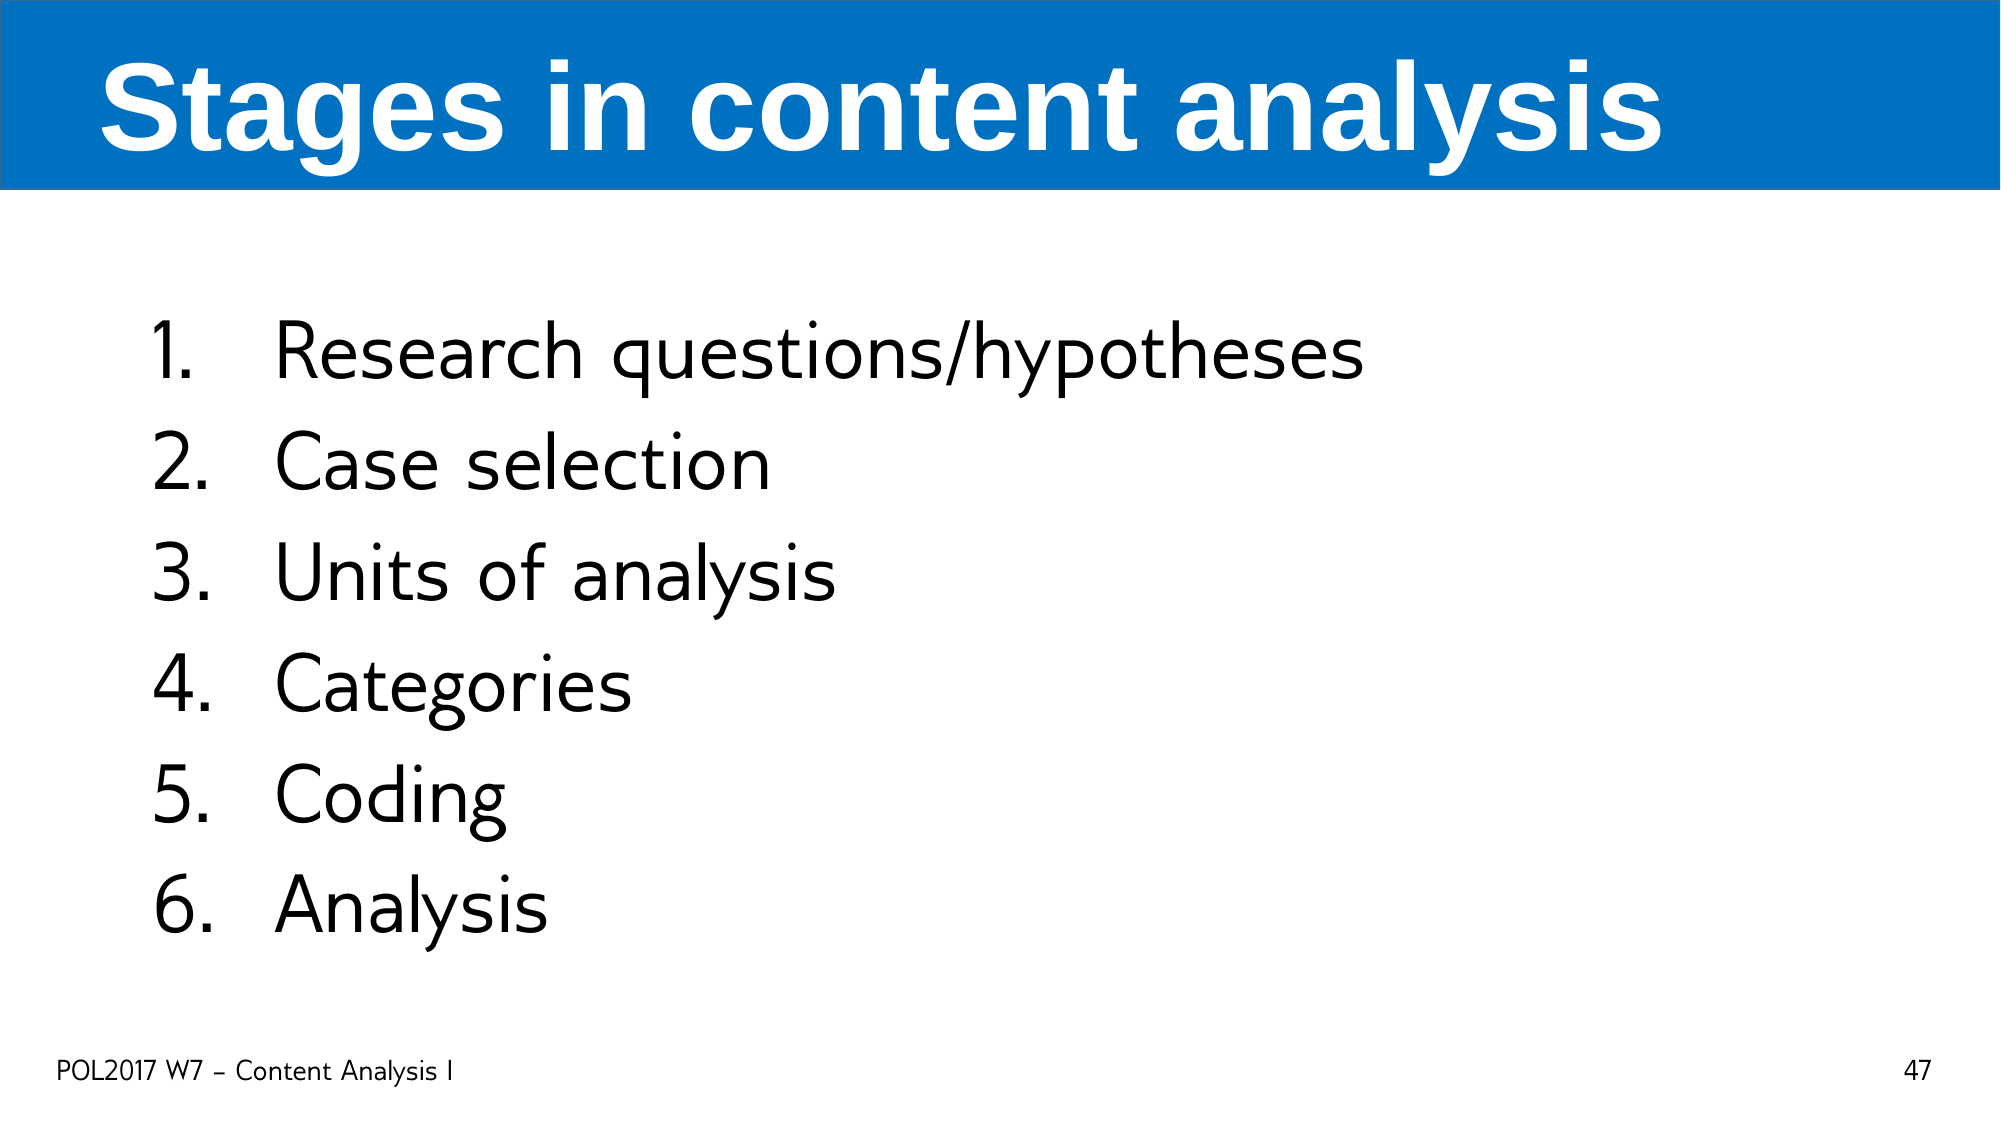

# Stages in content analysis
Research questions/hypotheses
Case selection
Units of analysis
Categories
Coding
Analysis
POL2017 W7 – Content Analysis I
47